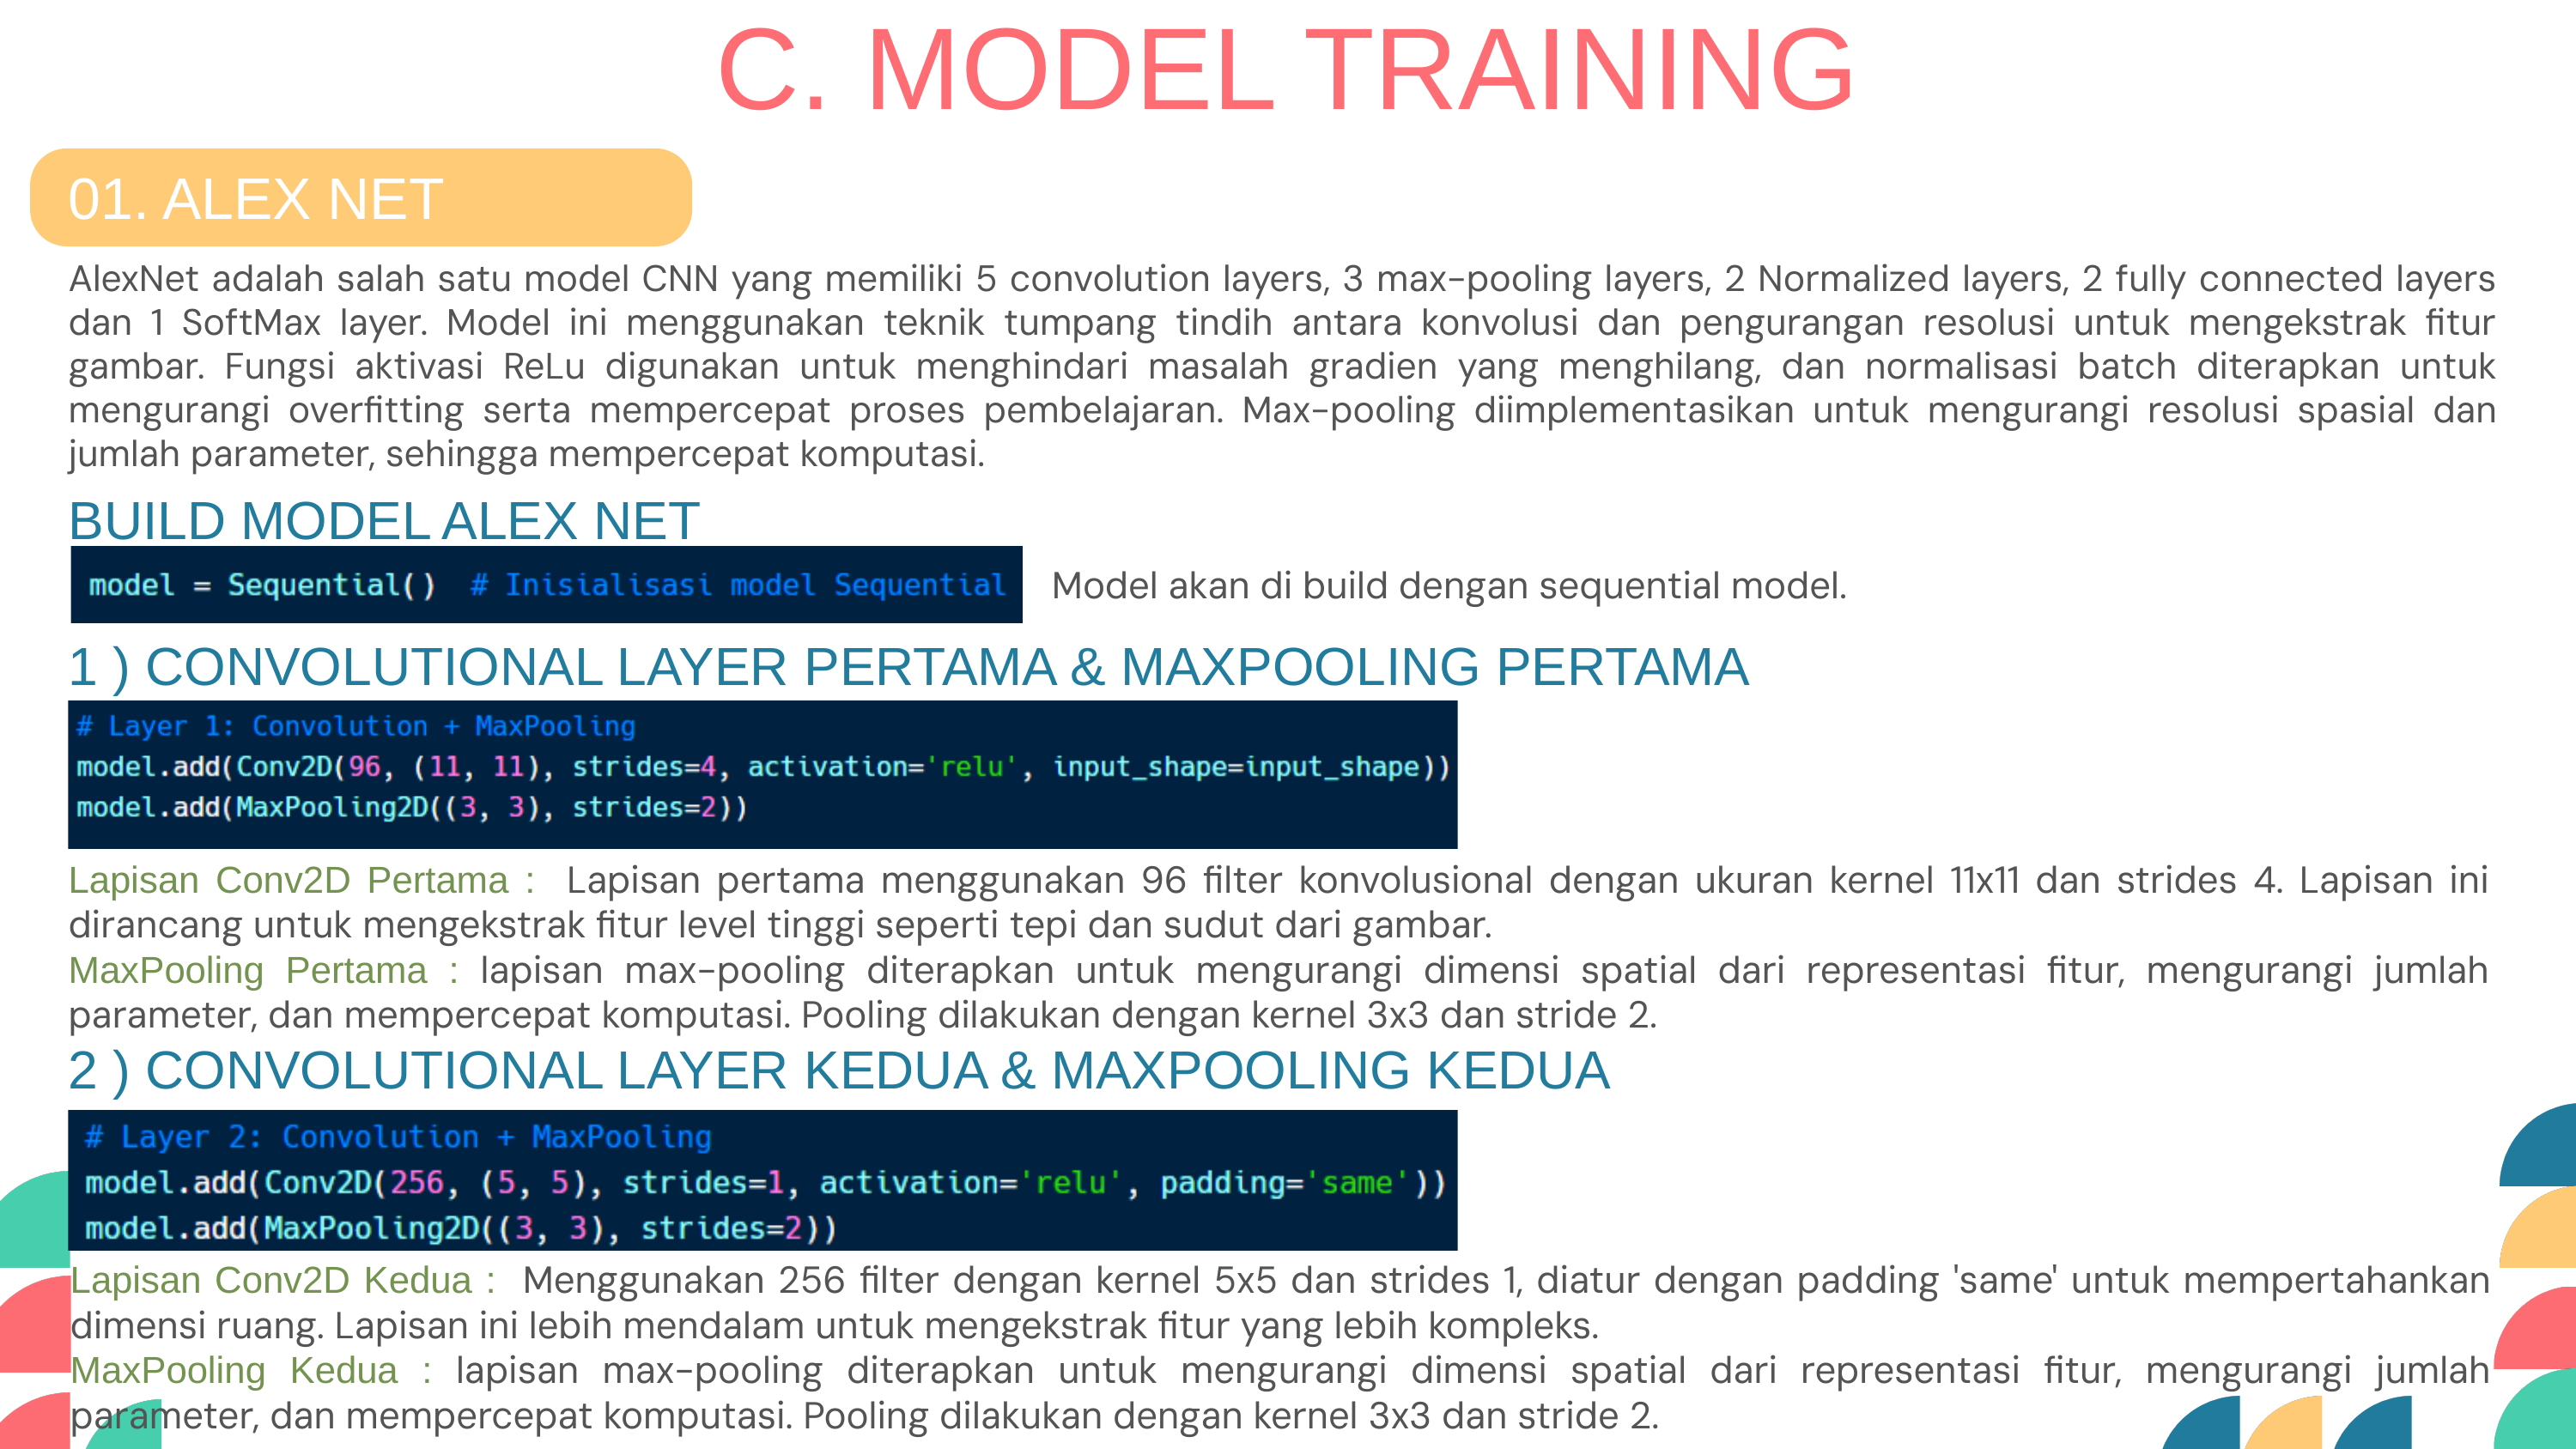

C. MODEL TRAINING

01. ALEX NET
AlexNet adalah salah satu model CNN yang memiliki 5 convolution layers, 3 max-pooling layers, 2 Normalized layers, 2 fully connected layers dan 1 SoftMax layer. Model ini menggunakan teknik tumpang tindih antara konvolusi dan pengurangan resolusi untuk mengekstrak fitur gambar. Fungsi aktivasi ReLu digunakan untuk menghindari masalah gradien yang menghilang, dan normalisasi batch diterapkan untuk mengurangi overfitting serta mempercepat proses pembelajaran. Max-pooling diimplementasikan untuk mengurangi resolusi spasial dan jumlah parameter, sehingga mempercepat komputasi.
BUILD MODEL ALEX NET

Model akan di build dengan sequential model.
1 ) CONVOLUTIONAL LAYER PERTAMA & MAXPOOLING PERTAMA

Lapisan Conv2D Pertama :  Lapisan pertama menggunakan 96 filter konvolusional dengan ukuran kernel 11x11 dan strides 4. Lapisan ini dirancang untuk mengekstrak fitur level tinggi seperti tepi dan sudut dari gambar.
MaxPooling Pertama : lapisan max-pooling diterapkan untuk mengurangi dimensi spatial dari representasi fitur, mengurangi jumlah parameter, dan mempercepat komputasi. Pooling dilakukan dengan kernel 3x3 dan stride 2.
2 ) CONVOLUTIONAL LAYER KEDUA & MAXPOOLING KEDUA

Lapisan Conv2D Kedua :  Menggunakan 256 filter dengan kernel 5x5 dan strides 1, diatur dengan padding 'same' untuk mempertahankan dimensi ruang. Lapisan ini lebih mendalam untuk mengekstrak fitur yang lebih kompleks.
MaxPooling Kedua : lapisan max-pooling diterapkan untuk mengurangi dimensi spatial dari representasi fitur, mengurangi jumlah parameter, dan mempercepat komputasi. Pooling dilakukan dengan kernel 3x3 dan stride 2.